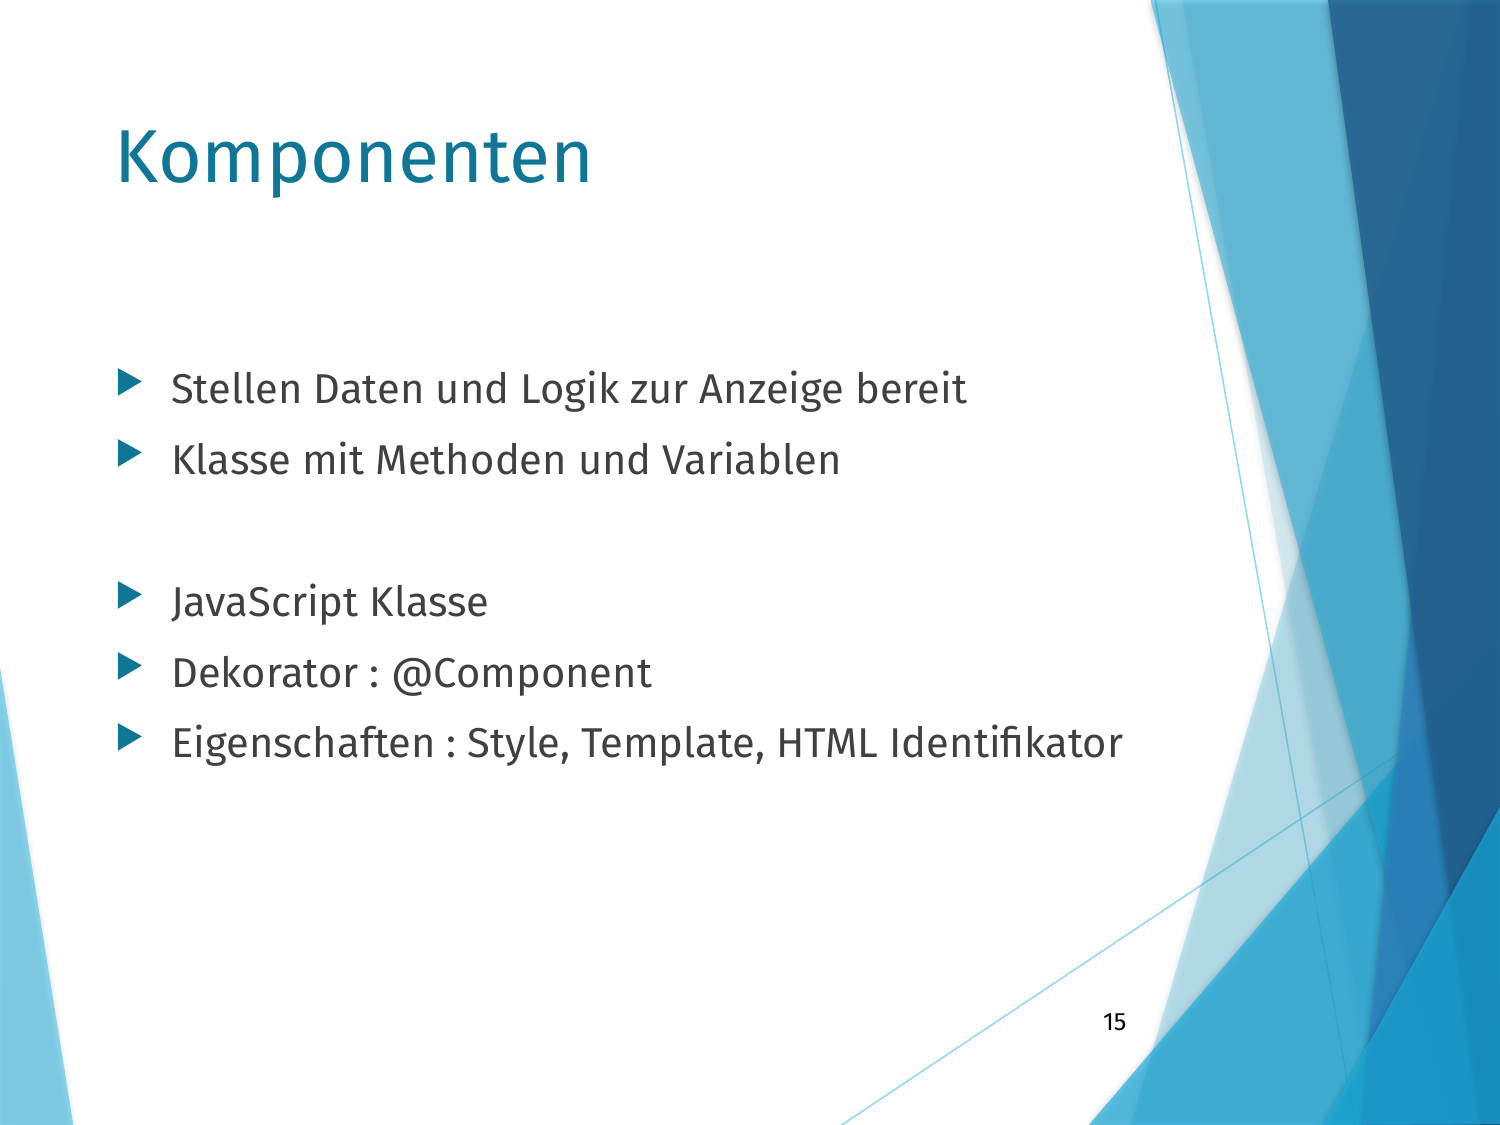

# Komponenten
Stellen Daten und Logik zur Anzeige bereit
Klasse mit Methoden und Variablen

JavaScript Klasse
Dekorator : @Component
Eigenschaften : Style, Template, HTML Identifikator
15